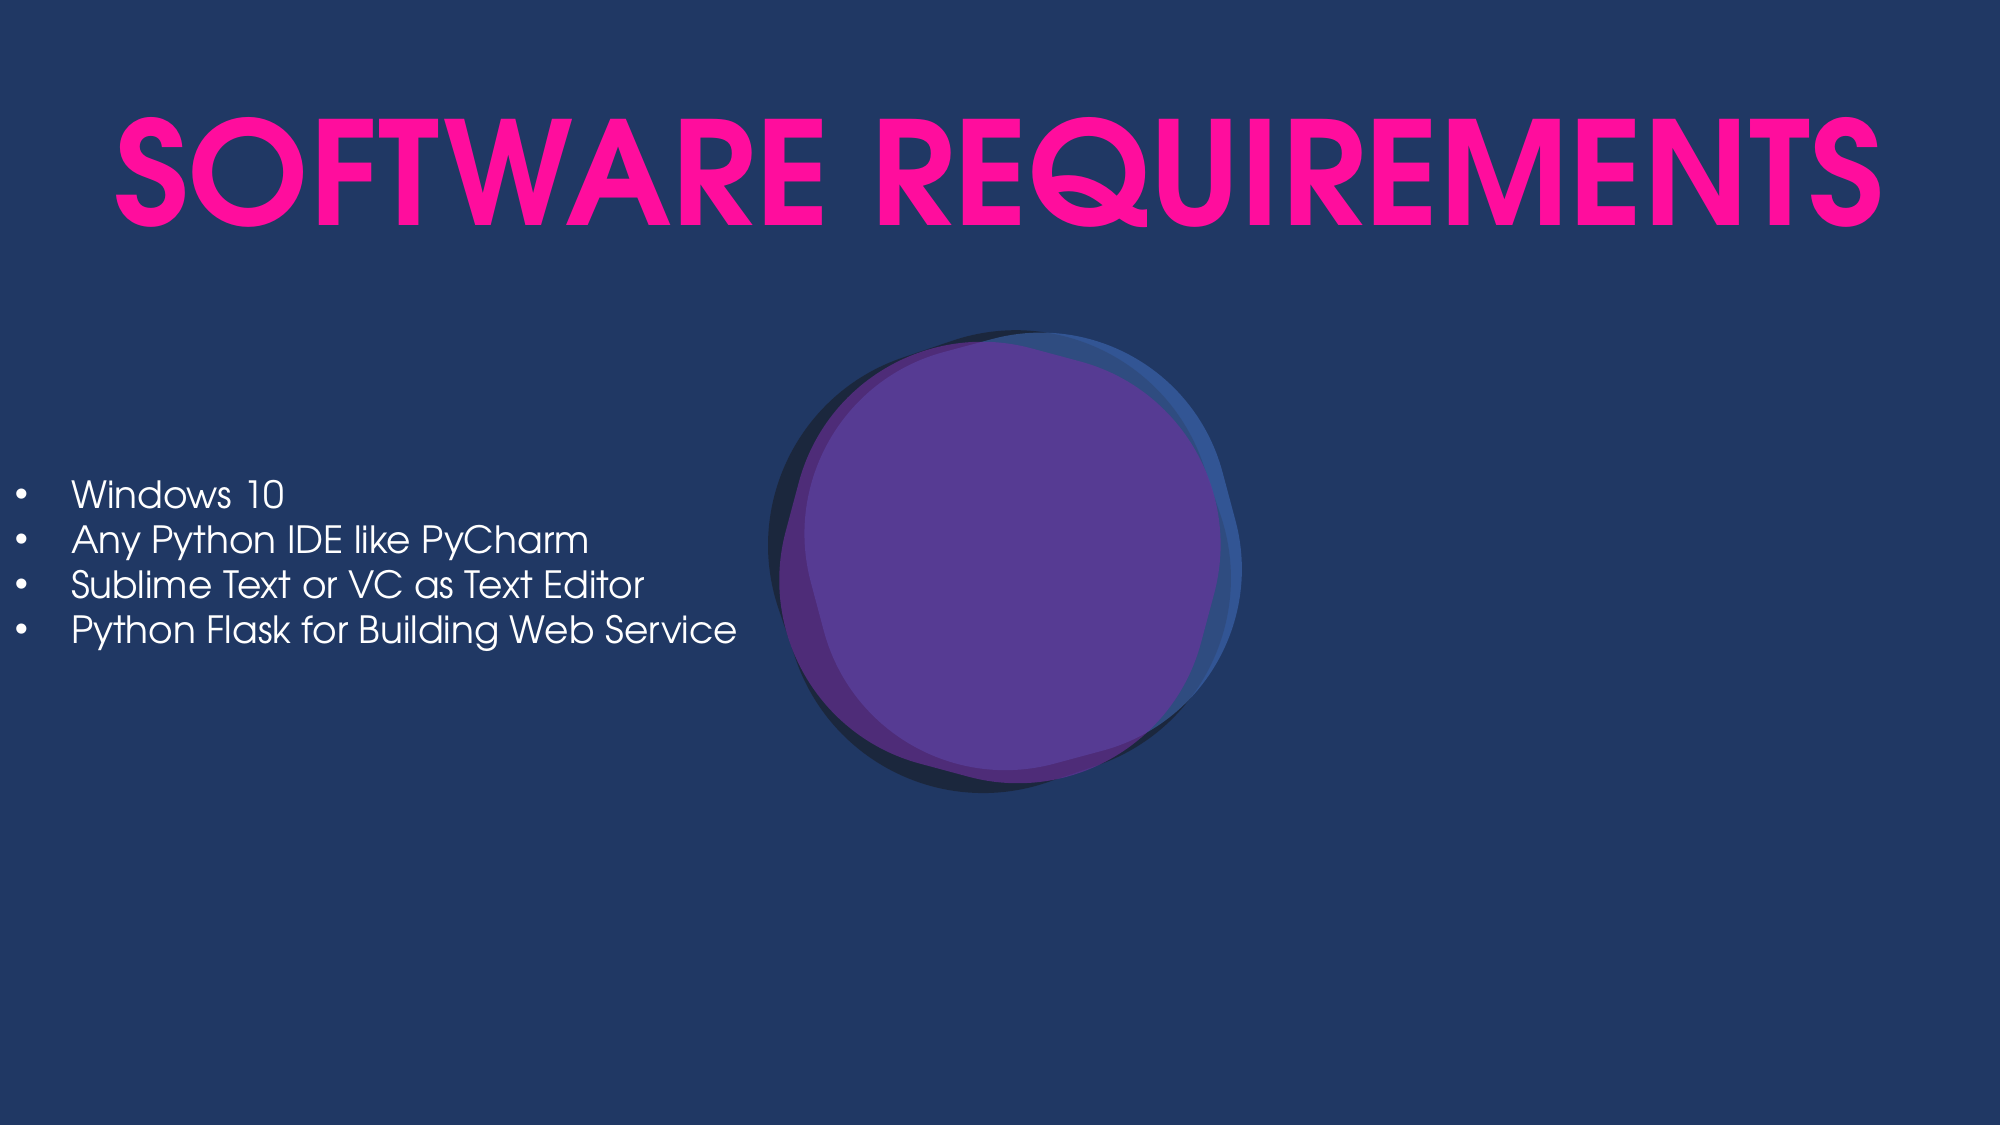

bb

SOFTWARE REQUIREMENTS

Windows 10
Any Python IDE like PyCharm
Sublime Text or VC as Text Editor
Python Flask for Building Web Service
https://www.pexels.com/photo/ocean-water-wave-photo-1295138/
aa